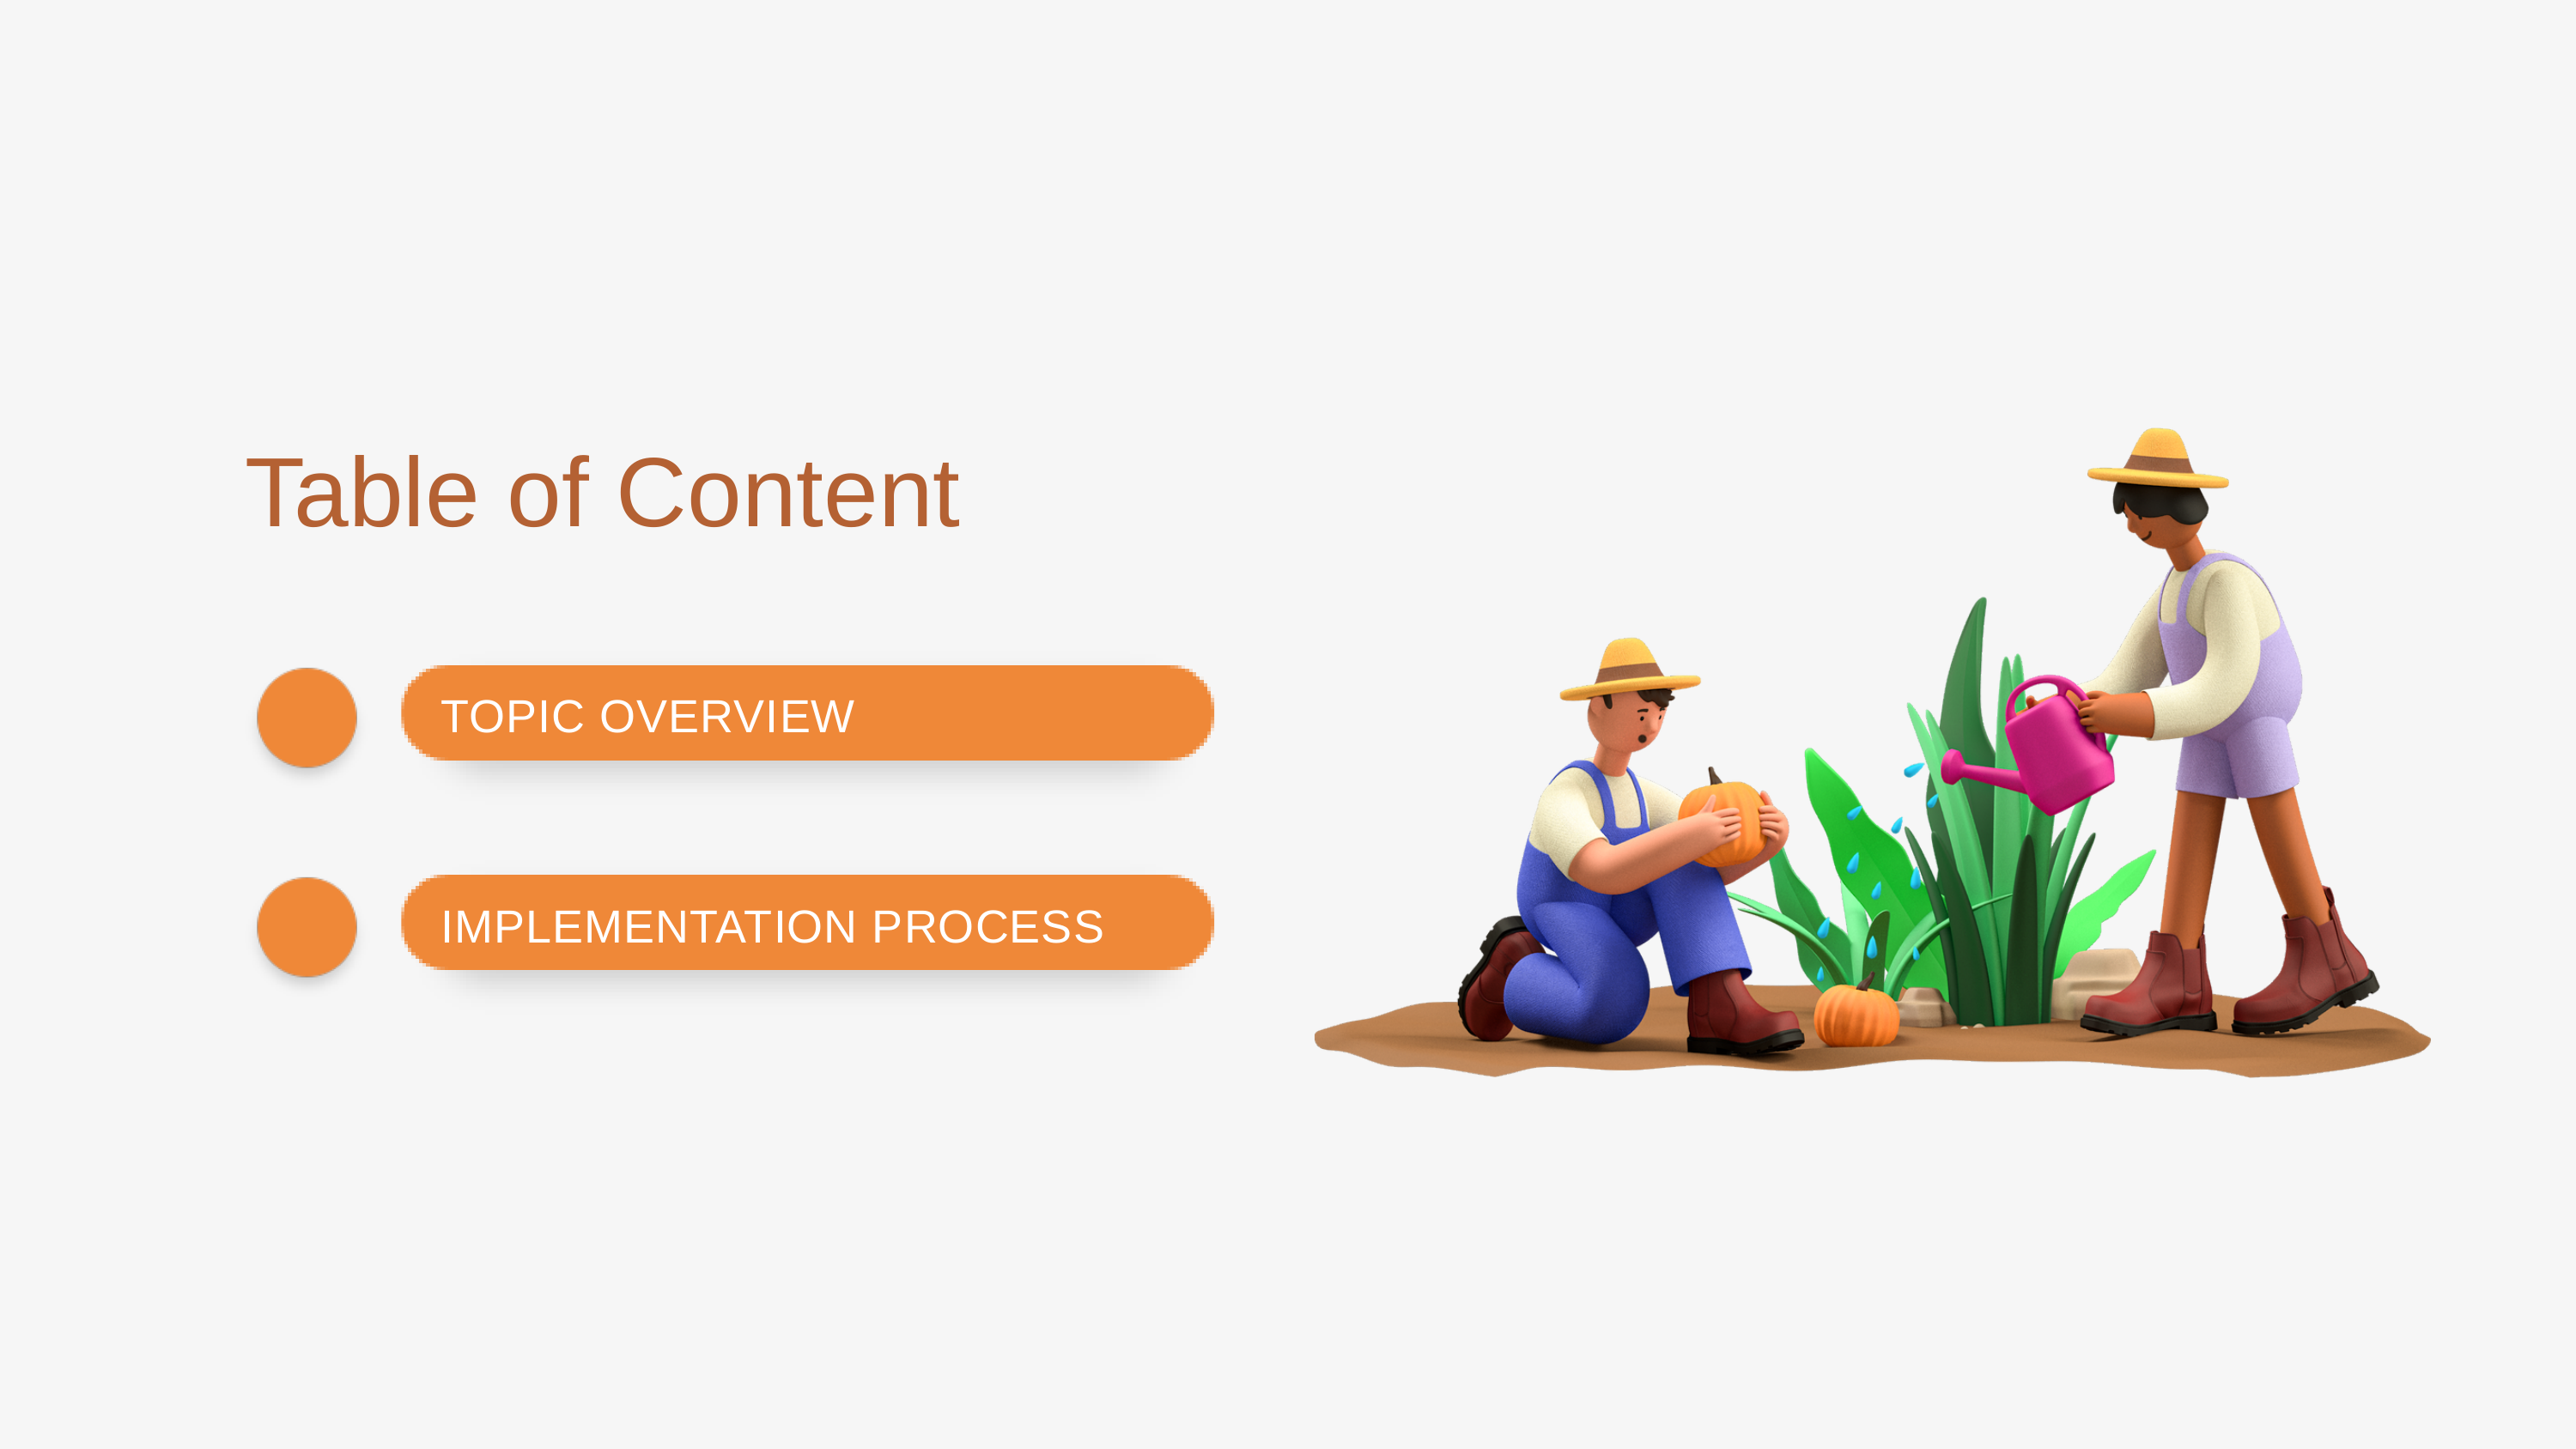

Table of Content

TOPIC OVERVIEW

IMPLEMENTATION PROCESS